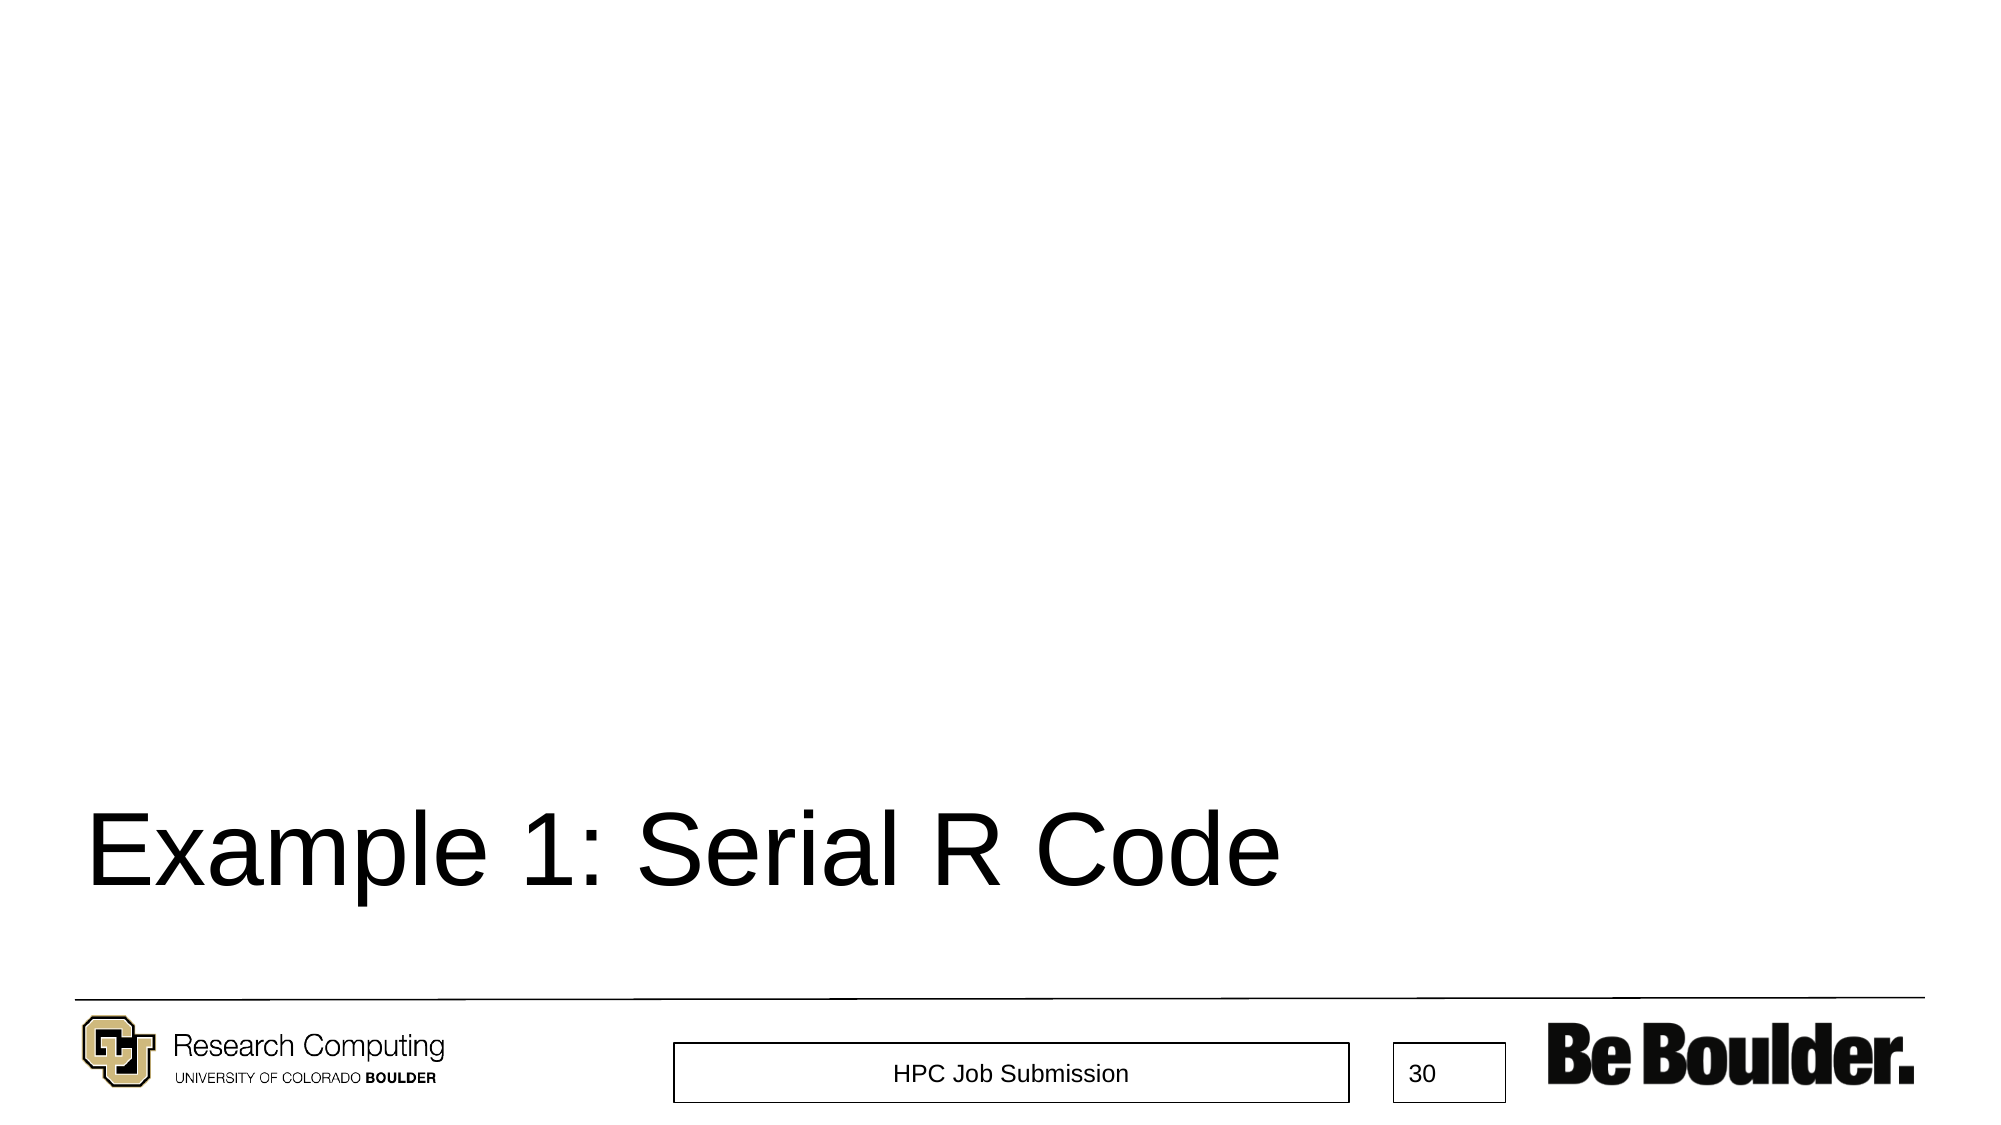

# Example 1: Serial R Code
HPC Job Submission
30